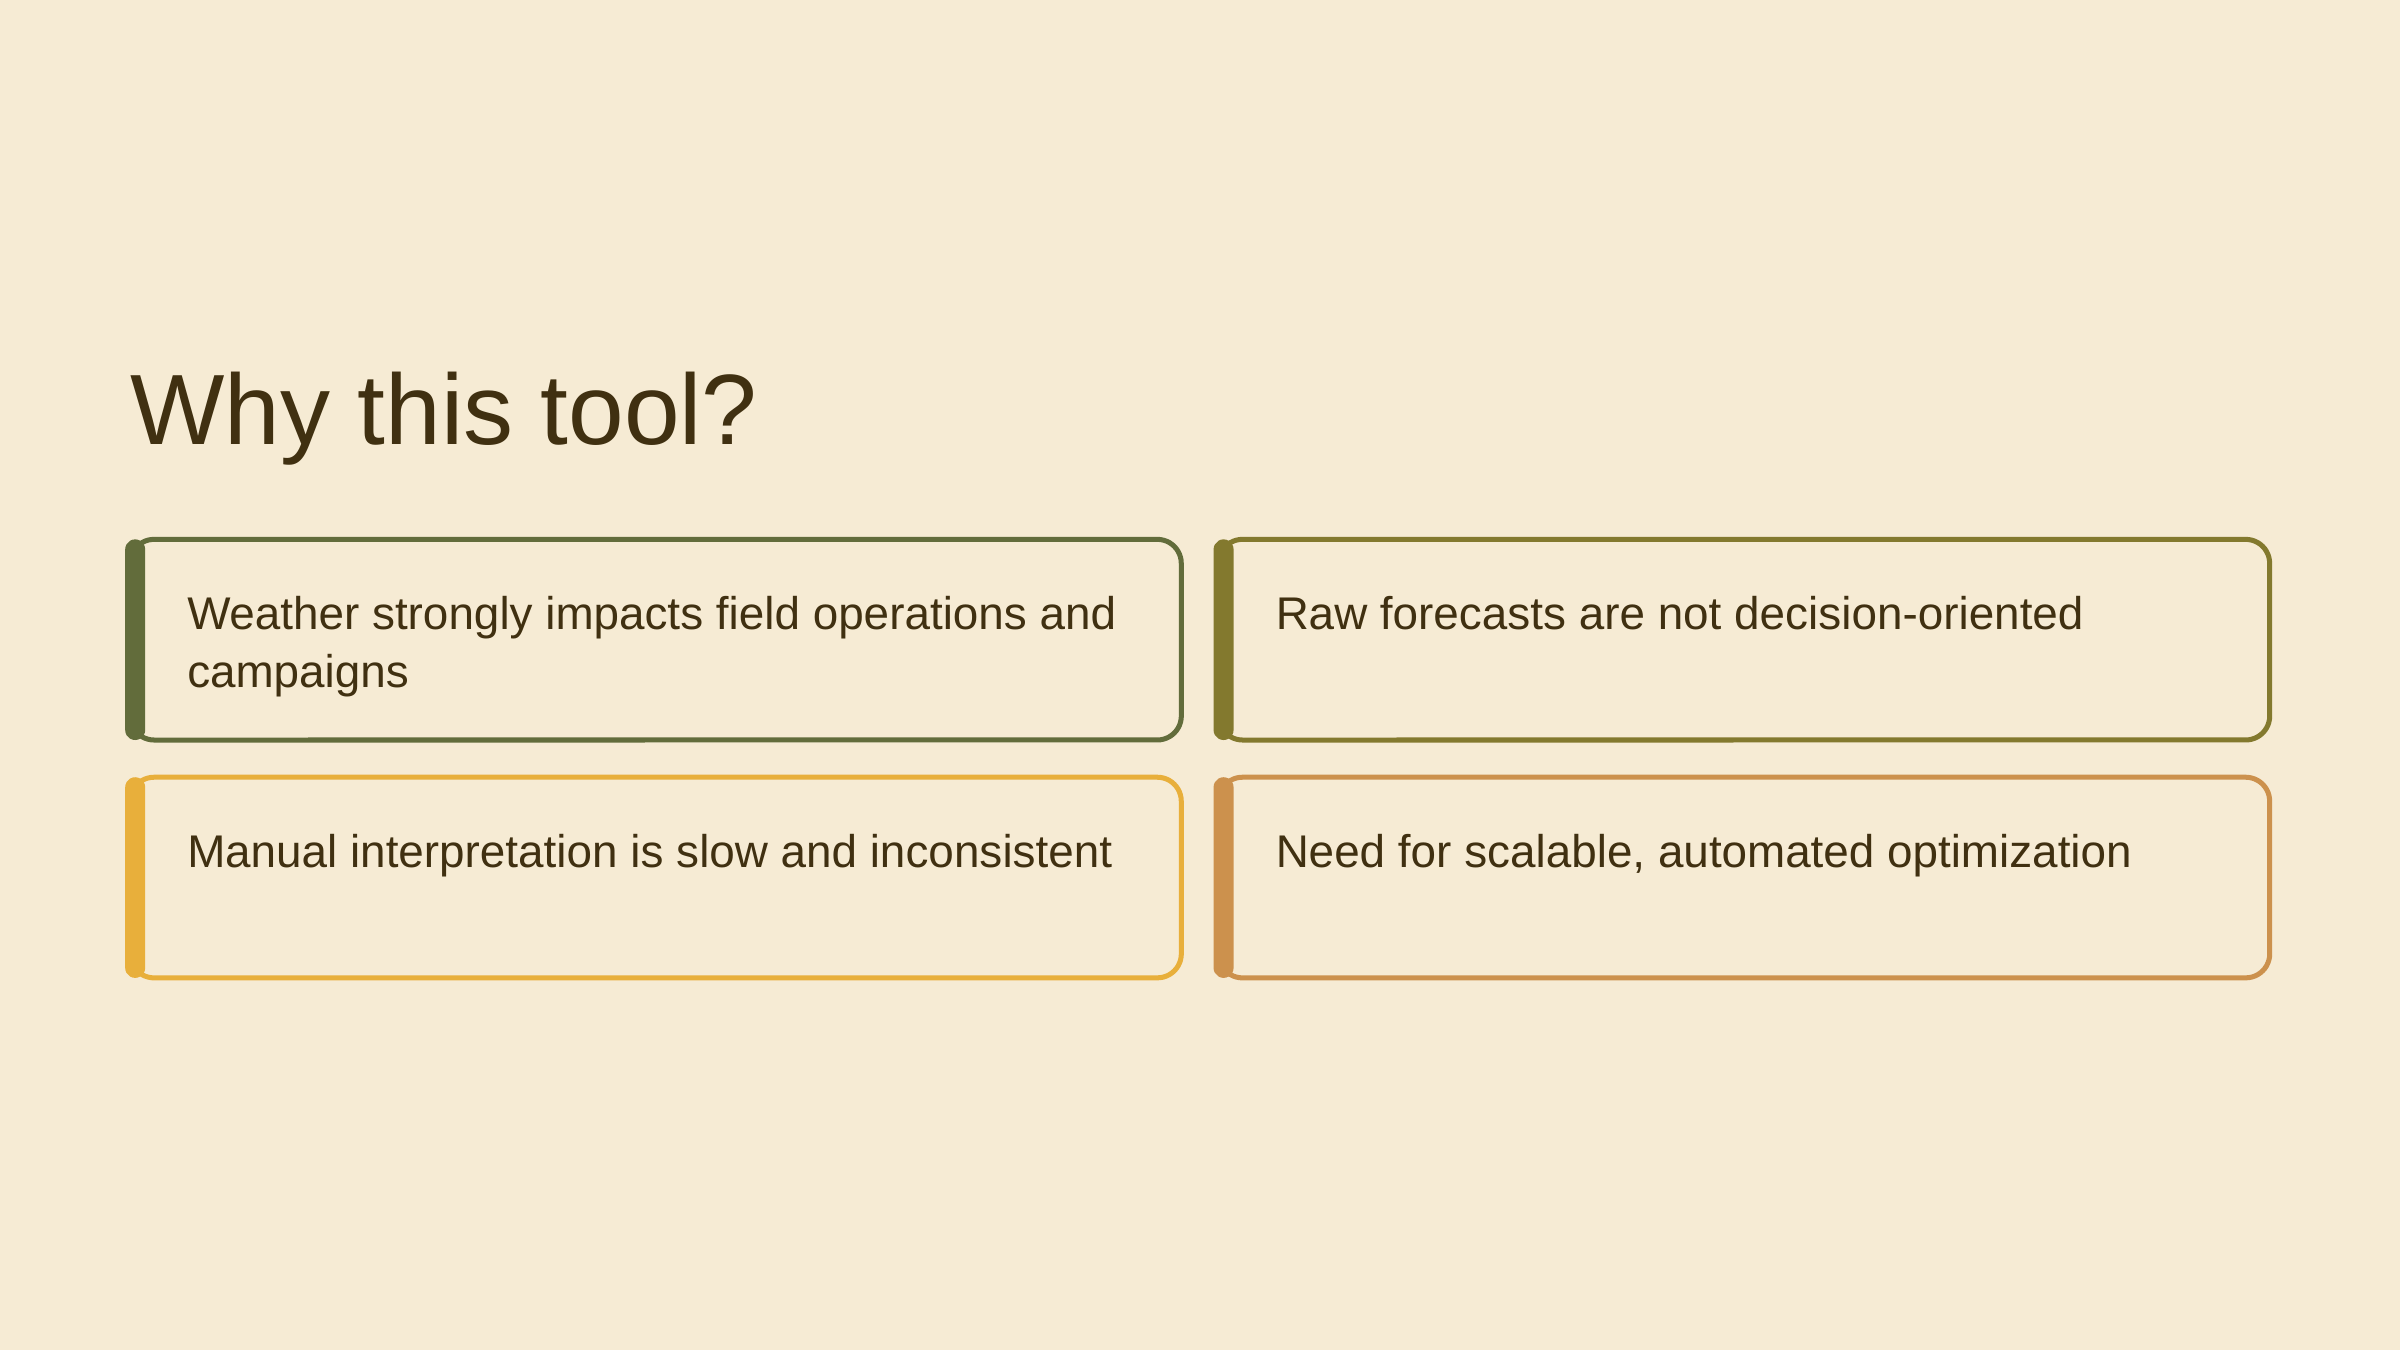

Why this tool?

Weather strongly impacts field operations and campaigns
Raw forecasts are not decision-oriented

Manual interpretation is slow and inconsistent
Need for scalable, automated optimization